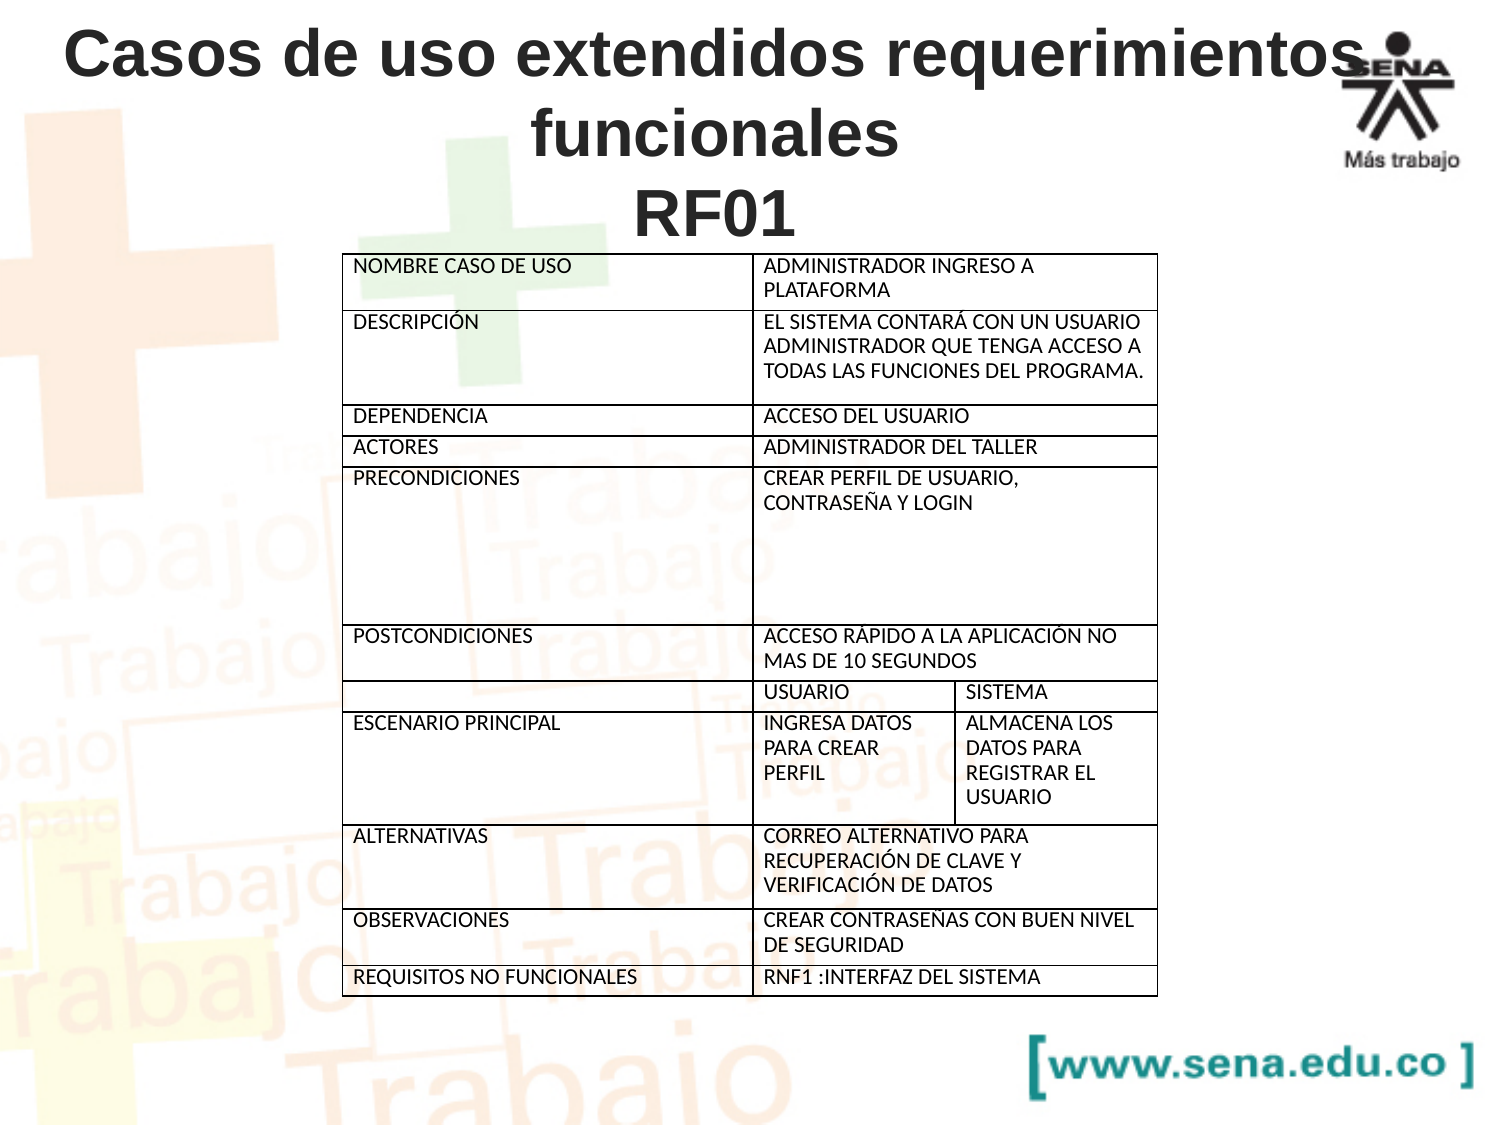

# Casos de uso extendidos requerimientos funcionales RF01
| NOMBRE CASO DE USO | ADMINISTRADOR INGRESO A PLATAFORMA |  |
| --- | --- | --- |
| DESCRIPCIÓN | EL SISTEMA CONTARÁ CON UN USUARIO ADMINISTRADOR QUE TENGA ACCESO A TODAS LAS FUNCIONES DEL PROGRAMA. |  |
| DEPENDENCIA | ACCESO DEL USUARIO |  |
| ACTORES | ADMINISTRADOR DEL TALLER |  |
| PRECONDICIONES | CREAR PERFIL DE USUARIO, CONTRASEÑA Y LOGIN |  |
| POSTCONDICIONES | ACCESO RÁPIDO A LA APLICACIÓN NO MAS DE 10 SEGUNDOS |  |
|  | USUARIO | SISTEMA |
| ESCENARIO PRINCIPAL | INGRESA DATOS PARA CREAR PERFIL | ALMACENA LOS DATOS PARA REGISTRAR EL USUARIO |
| ALTERNATIVAS | CORREO ALTERNATIVO PARA RECUPERACIÓN DE CLAVE Y VERIFICACIÓN DE DATOS |  |
| OBSERVACIONES | CREAR CONTRASEÑAS CON BUEN NIVEL DE SEGURIDAD |  |
| REQUISITOS NO FUNCIONALES | RNF1 :INTERFAZ DEL SISTEMA |  |